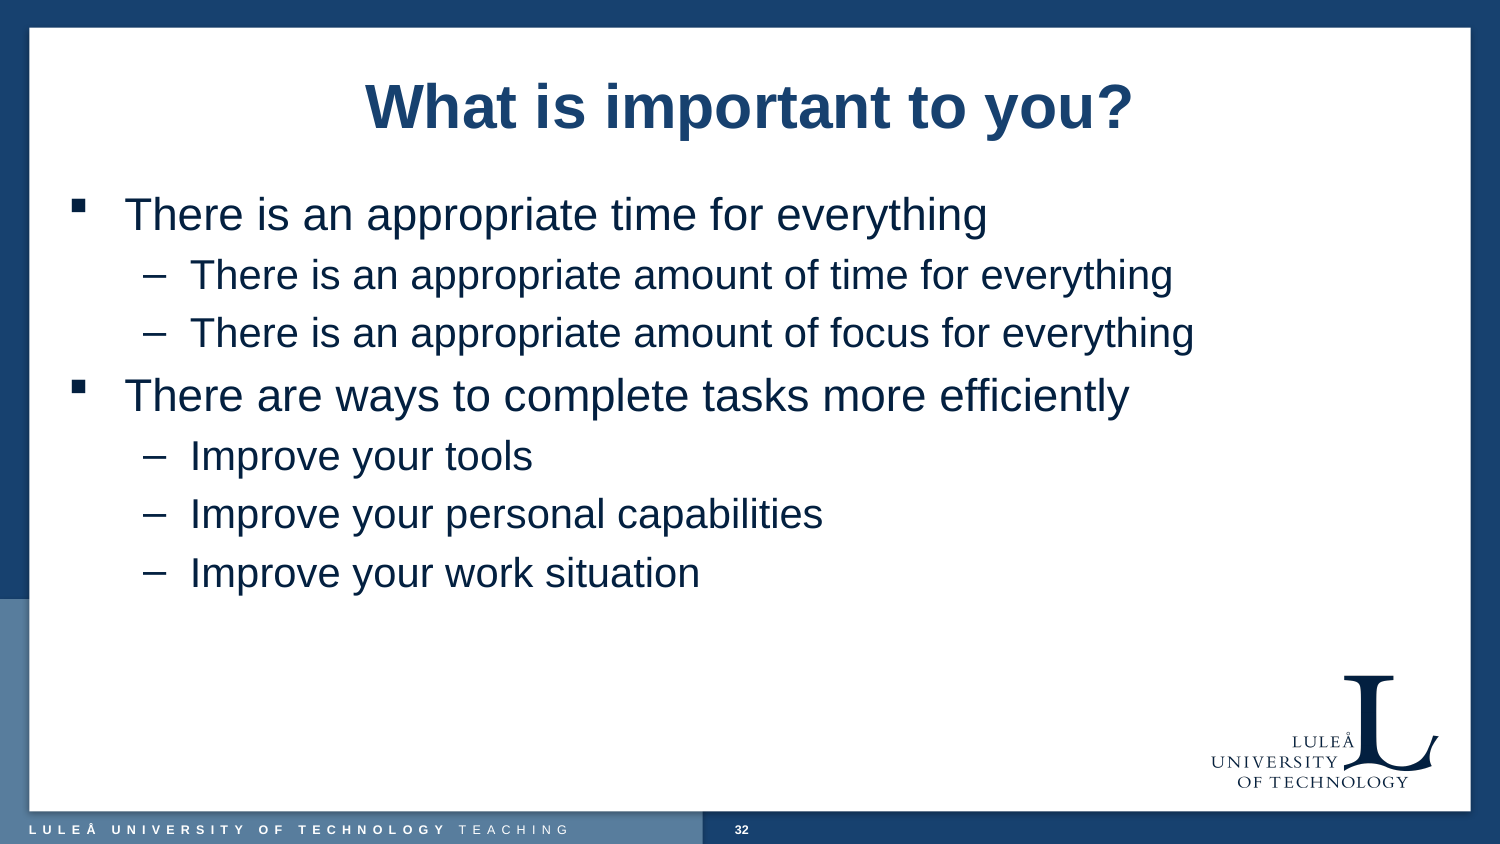

# What is important to you?
There is an appropriate time for everything
There is an appropriate amount of time for everything
There is an appropriate amount of focus for everything
There are ways to complete tasks more efficiently
Improve your tools
Improve your personal capabilities
Improve your work situation